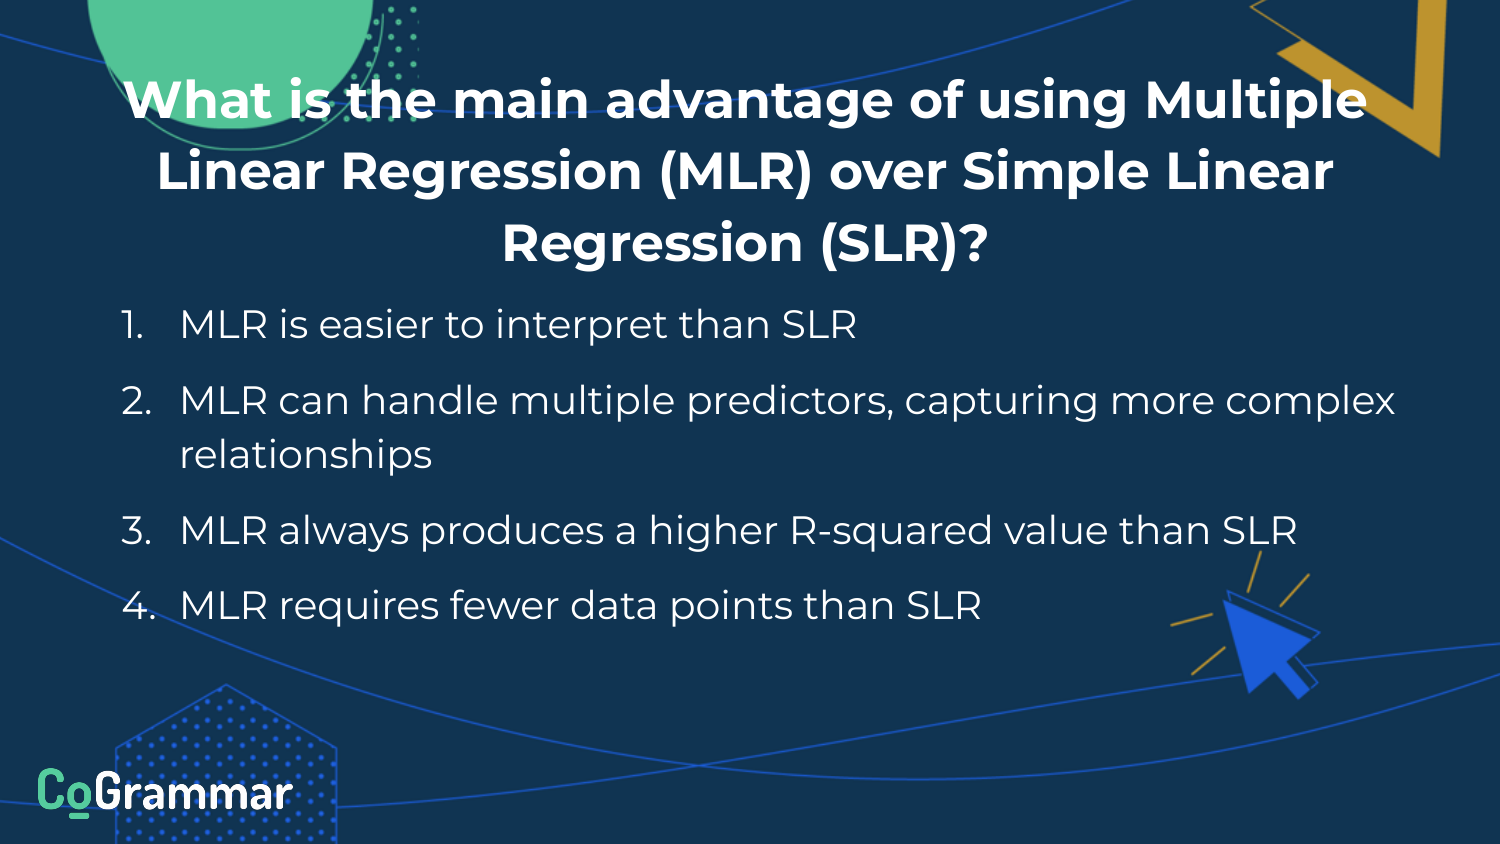

# What is the main advantage of using Multiple Linear Regression (MLR) over Simple Linear Regression (SLR)?

MLR is easier to interpret than SLR
MLR can handle multiple predictors, capturing more complex relationships
MLR always produces a higher R-squared value than SLR
MLR requires fewer data points than SLR